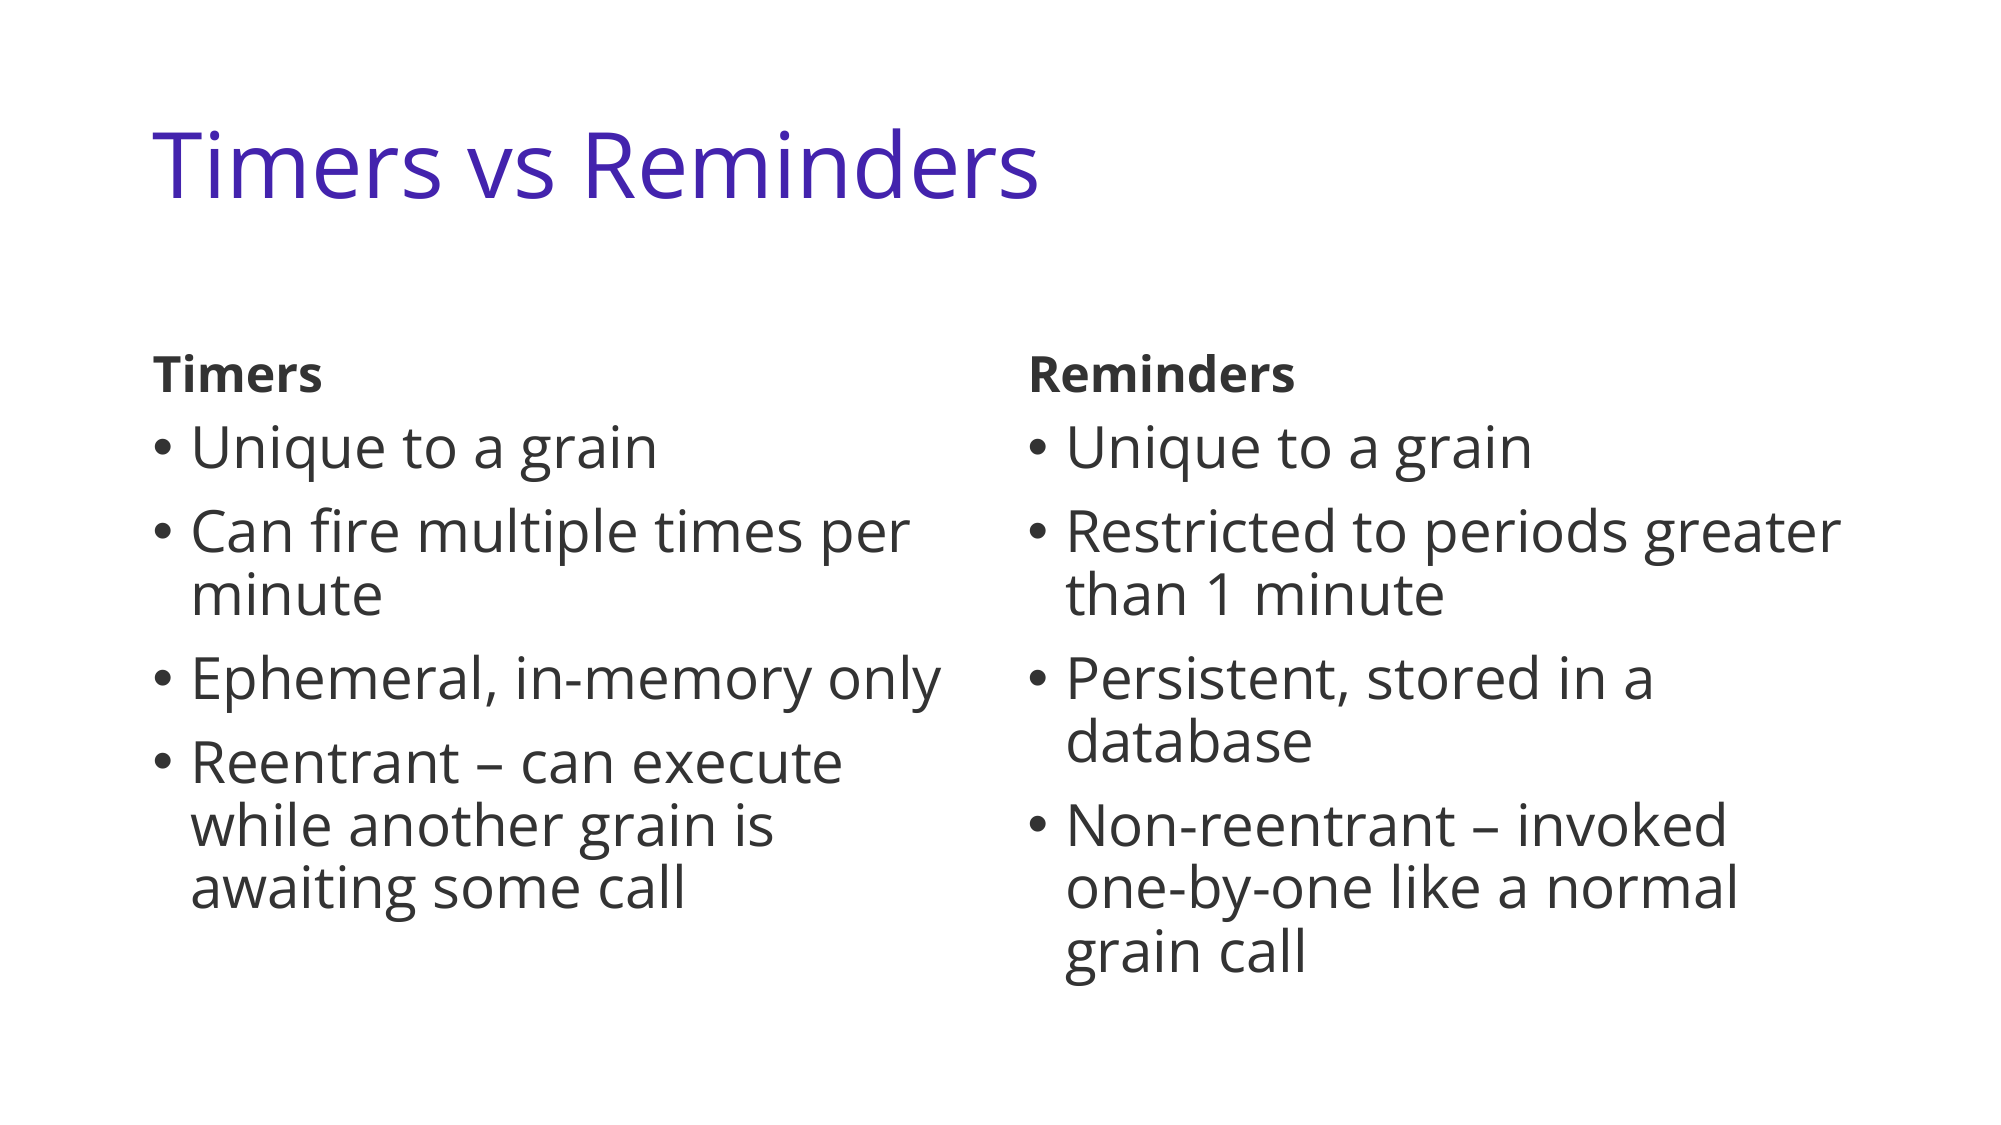

# Timers vs Reminders
Timers
Reminders
Unique to a grain
Can fire multiple times per minute
Ephemeral, in-memory only
Reentrant – can execute while another grain is awaiting some call
Unique to a grain
Restricted to periods greater than 1 minute
Persistent, stored in a database
Non-reentrant – invoked one-by-one like a normal grain call